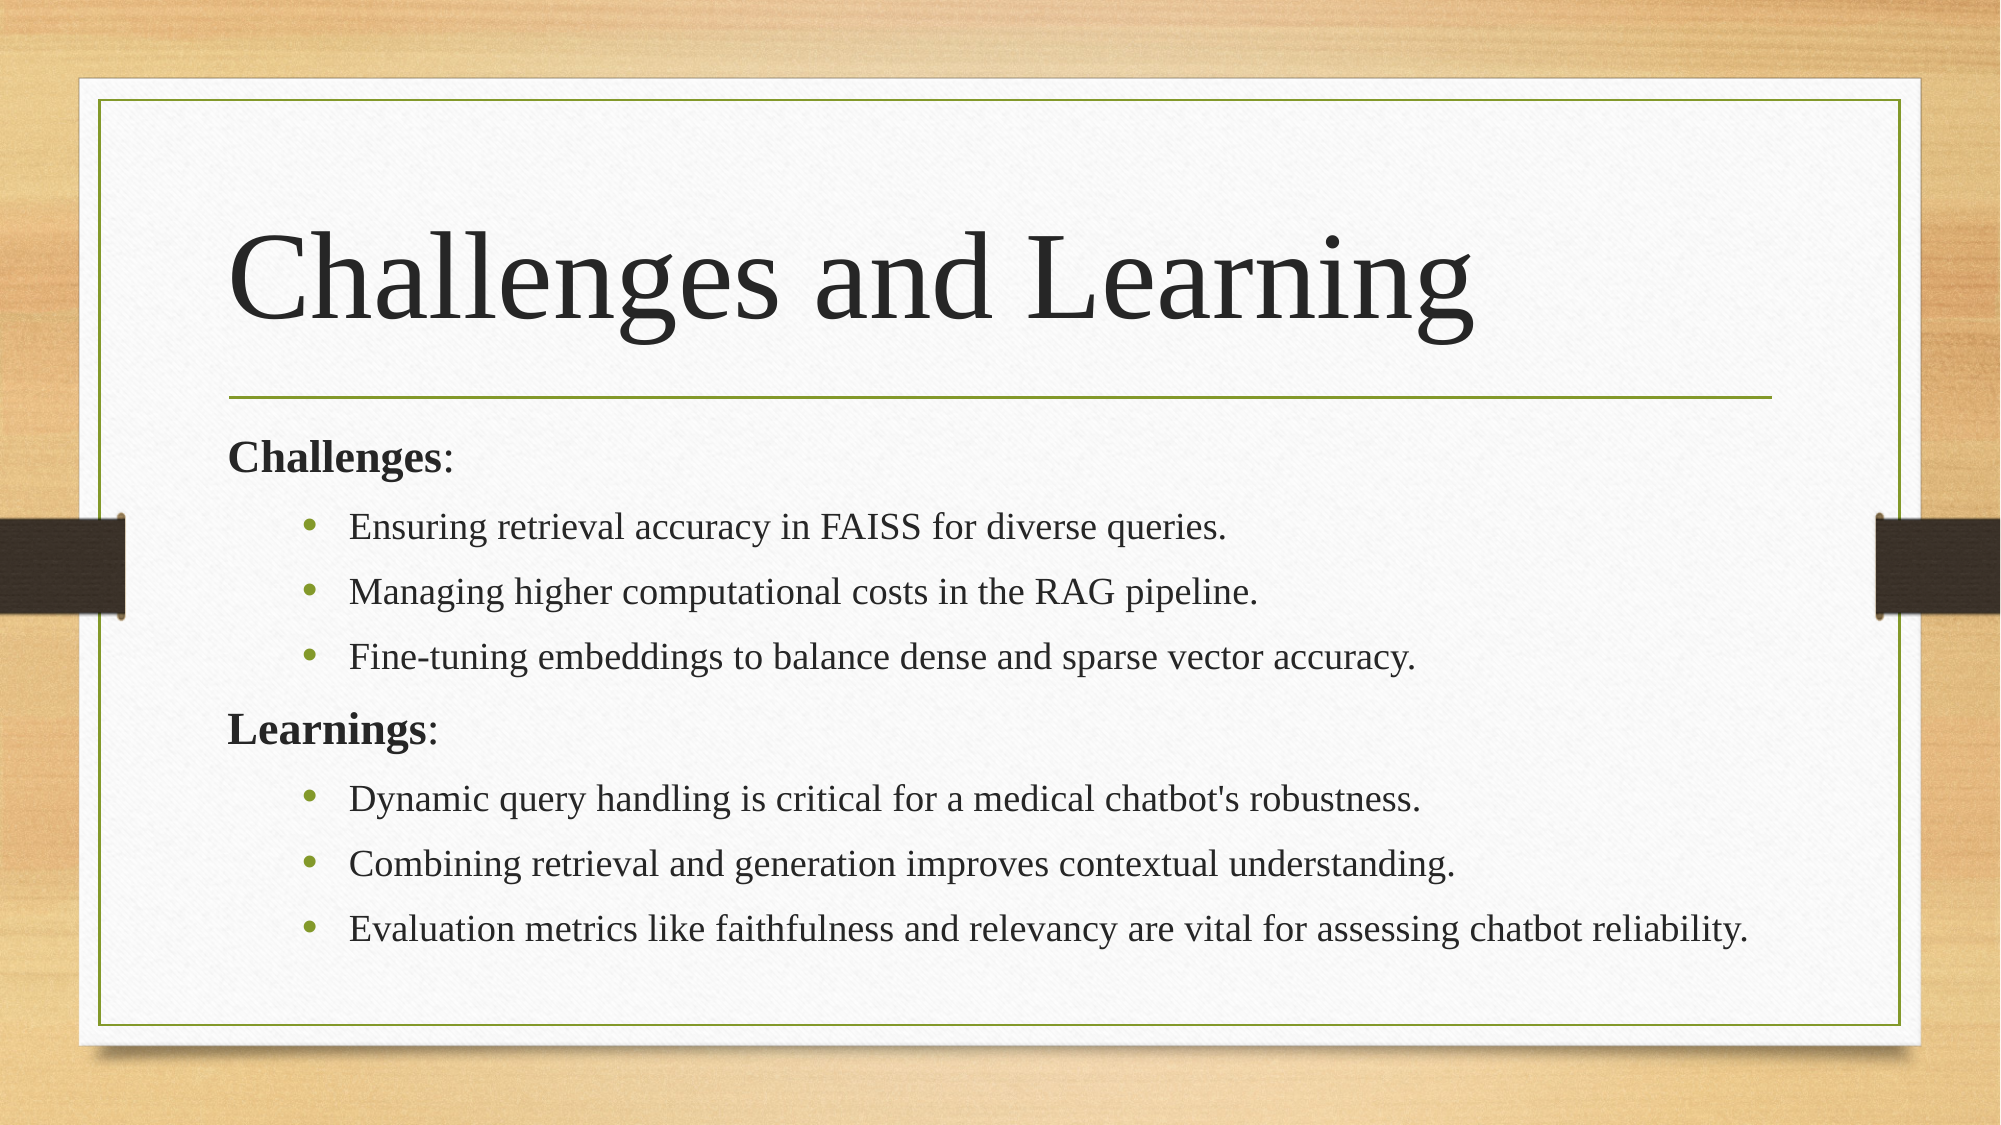

# Challenges and Learning
Challenges:
Ensuring retrieval accuracy in FAISS for diverse queries.
Managing higher computational costs in the RAG pipeline.
Fine-tuning embeddings to balance dense and sparse vector accuracy.
Learnings:
Dynamic query handling is critical for a medical chatbot's robustness.
Combining retrieval and generation improves contextual understanding.
Evaluation metrics like faithfulness and relevancy are vital for assessing chatbot reliability.